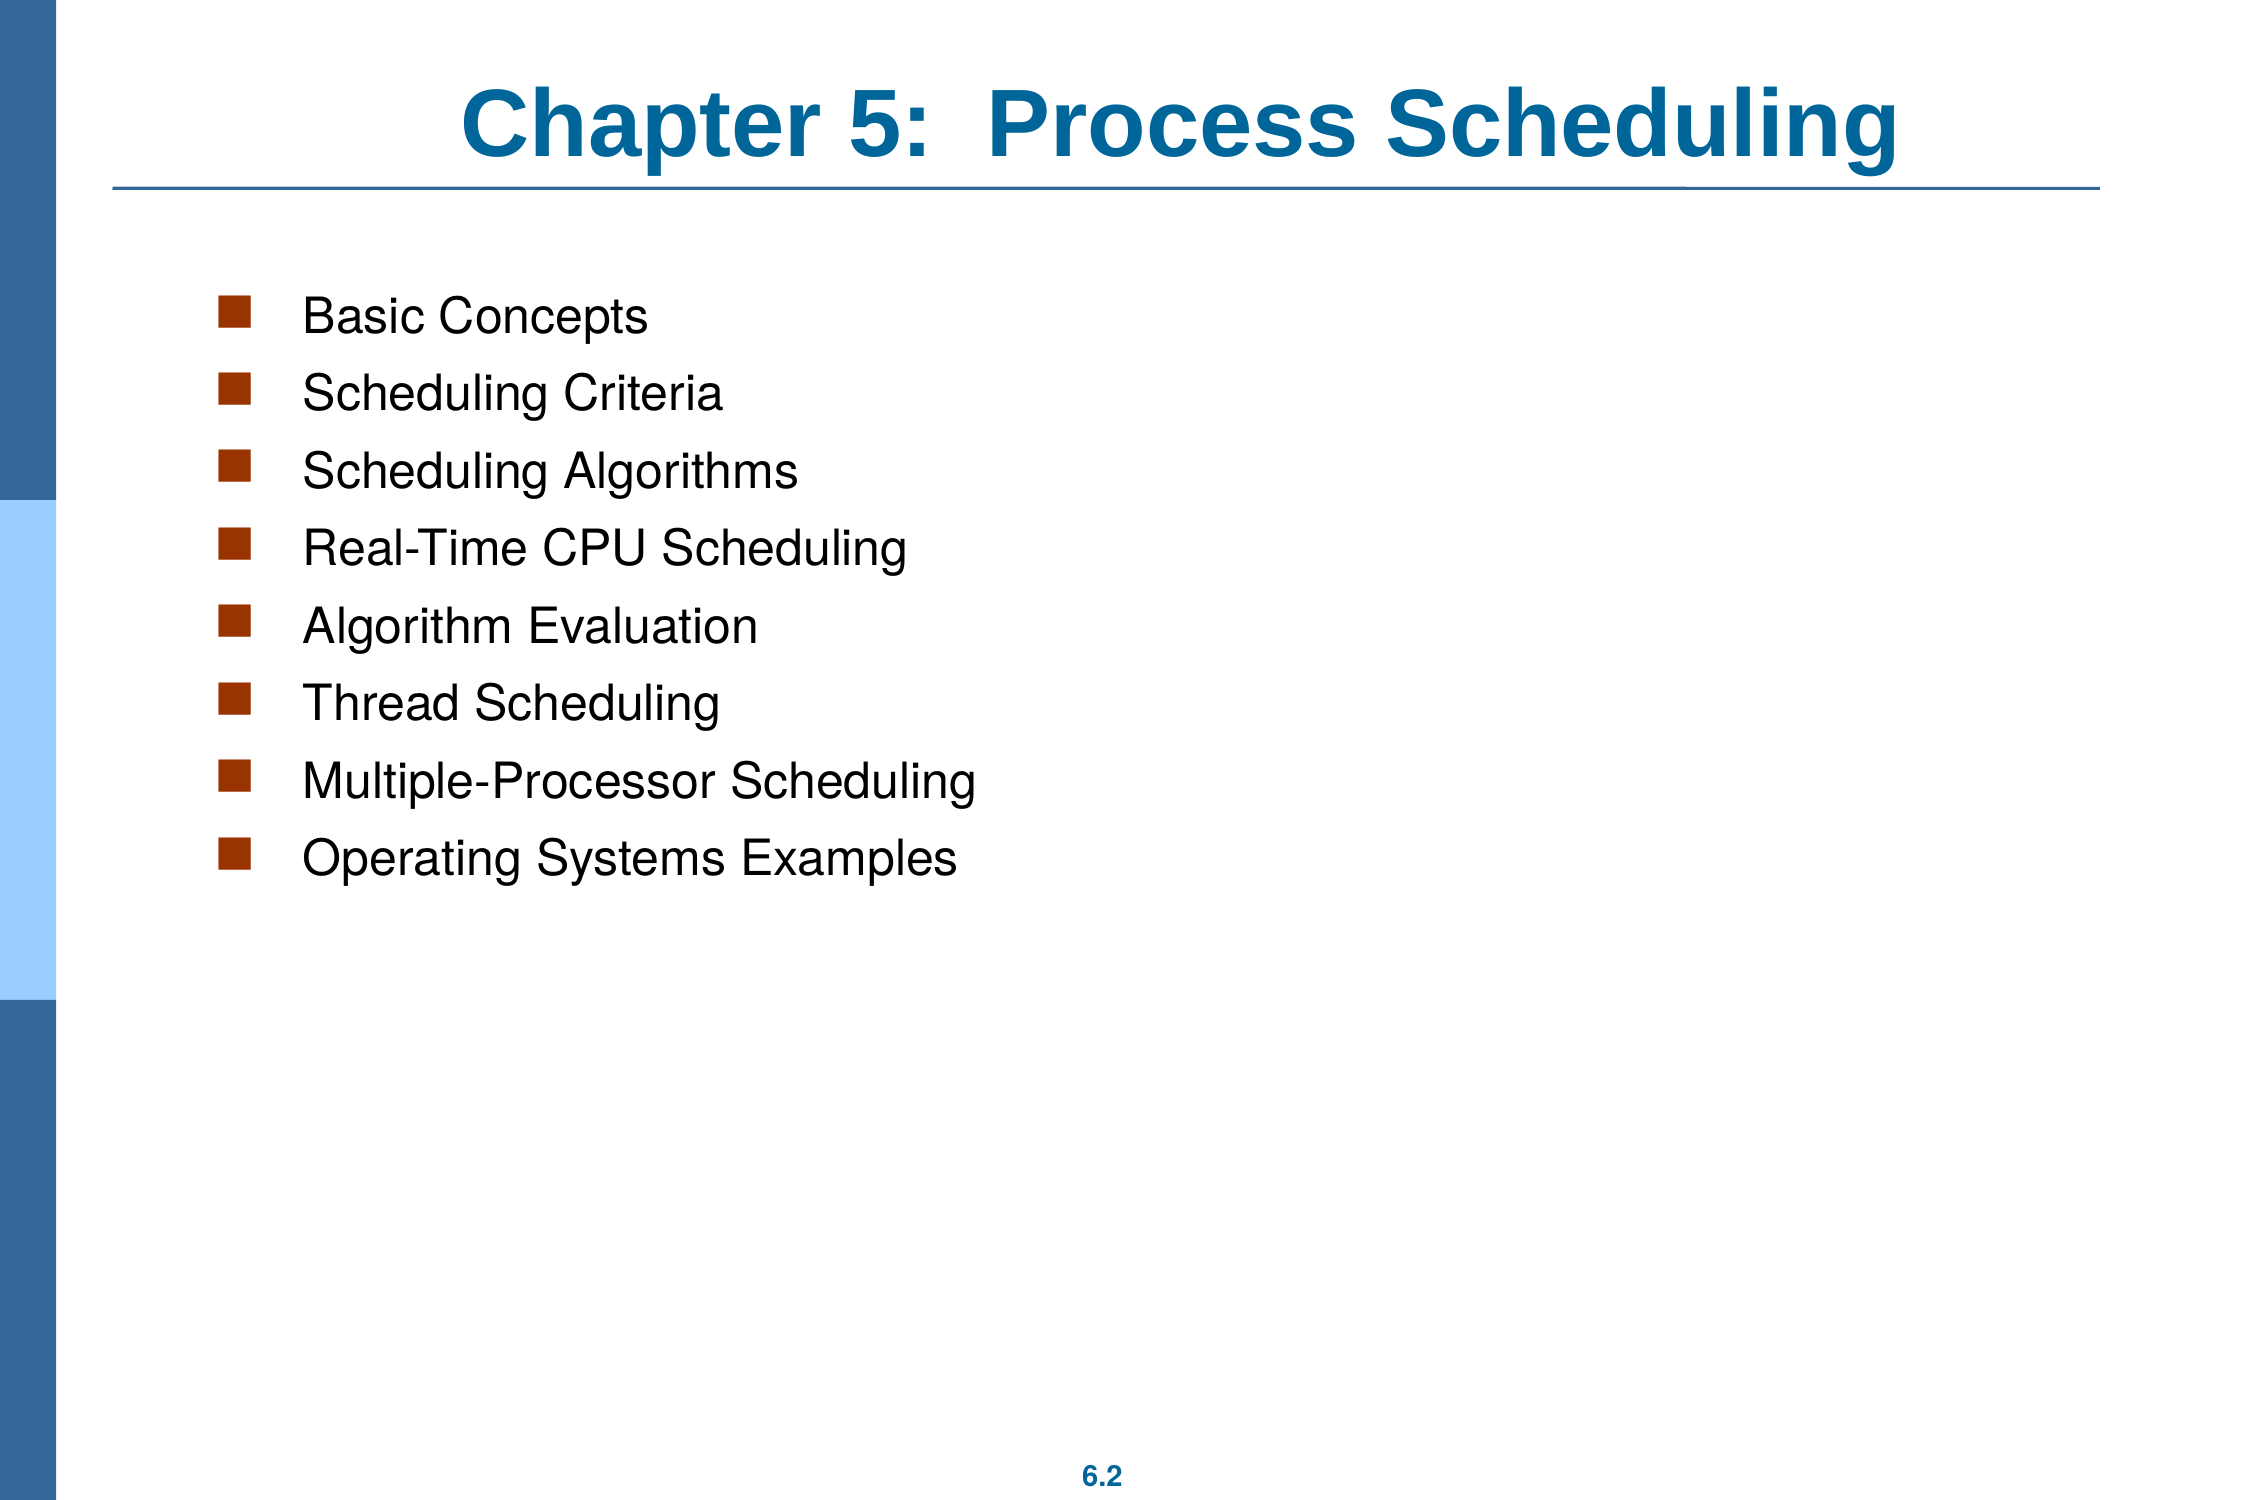

# Chapter 5:  Process Scheduling
Basic Concepts
Scheduling Criteria
Scheduling Algorithms
Real-Time CPU Scheduling
Algorithm Evaluation
Thread Scheduling
Multiple-Processor Scheduling
Operating Systems Examples